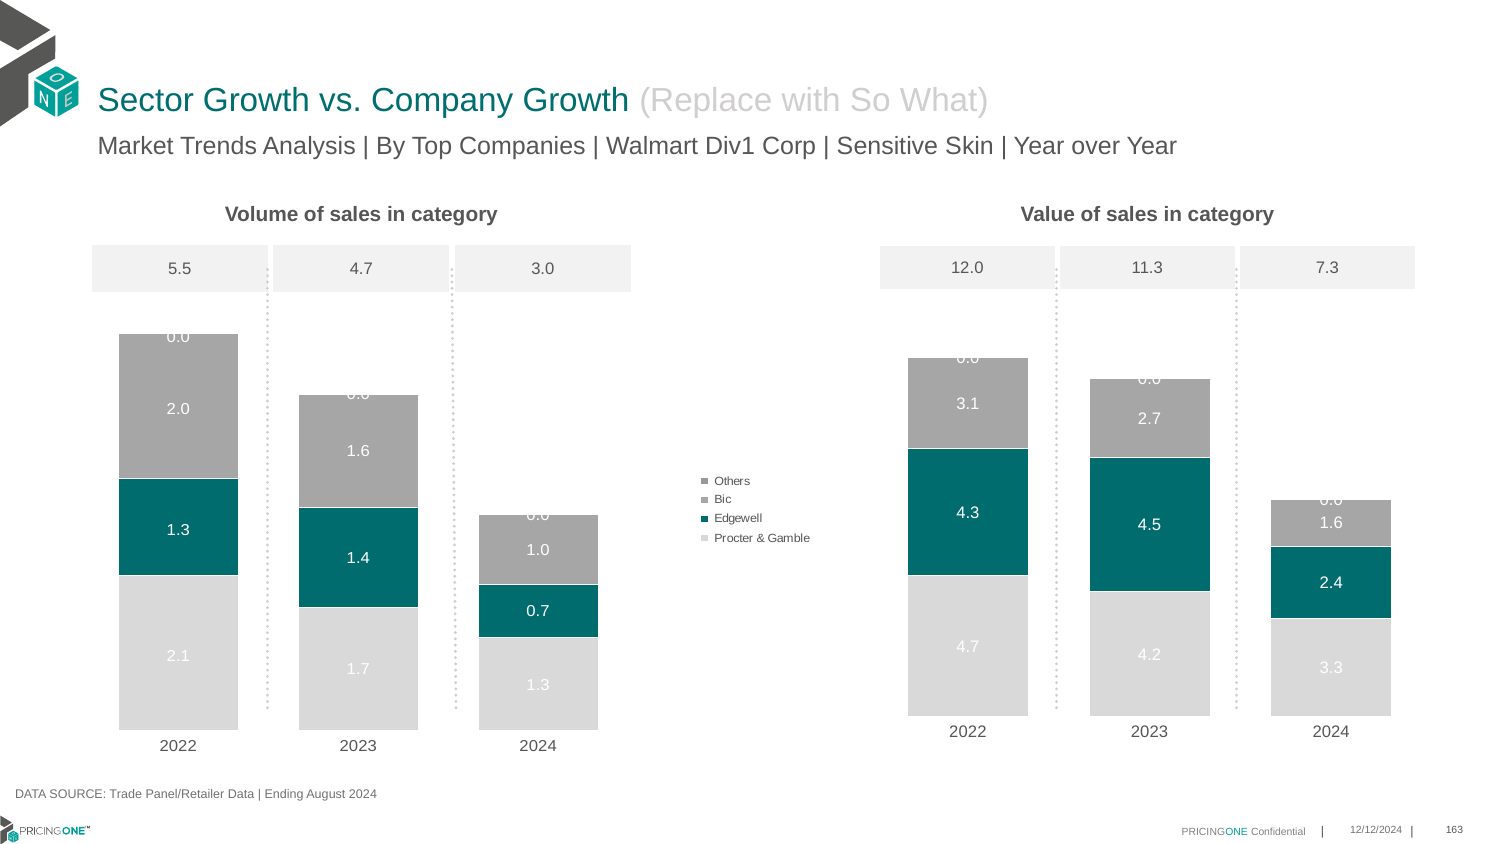

# Sector Growth vs. Company Growth (Replace with So What)
Market Trends Analysis | By Top Companies | Walmart Div1 Corp | Sensitive Skin | Year over Year
| Value of sales in category |  |  |
| --- | --- | --- |
| 12.0 | 11.3 | 7.3 |
| Volume of sales in category |  |  |
| --- | --- | --- |
| 5.5 | 4.7 | 3.0 |

### Chart

| Category | Procter & Gamble | Edgewell | Bic | Others |
|---|---|---|---|---|
| 2022 | 4.683844 | 4.261187 | 3.055343 | 3.3e-05 |
| 2023 | 4.166761 | 4.47014 | 2.657571 | 1.2e-05 |
| 2024 | 3.275398 | 2.402342 | 1.572915 | 0.0 |

### Chart

| Category | Procter & Gamble | Edgewell | Bic | Others |
|---|---|---|---|---|
| 2022 | 2.14921 | 1.343049 | 1.999988 | 2.1e-05 |
| 2023 | 1.711181 | 1.377819 | 1.569567 | 3.6e-05 |
| 2024 | 1.288313 | 0.74077 | 0.957401 | 0.0 |
DATA SOURCE: Trade Panel/Retailer Data | Ending August 2024

12/12/2024
163